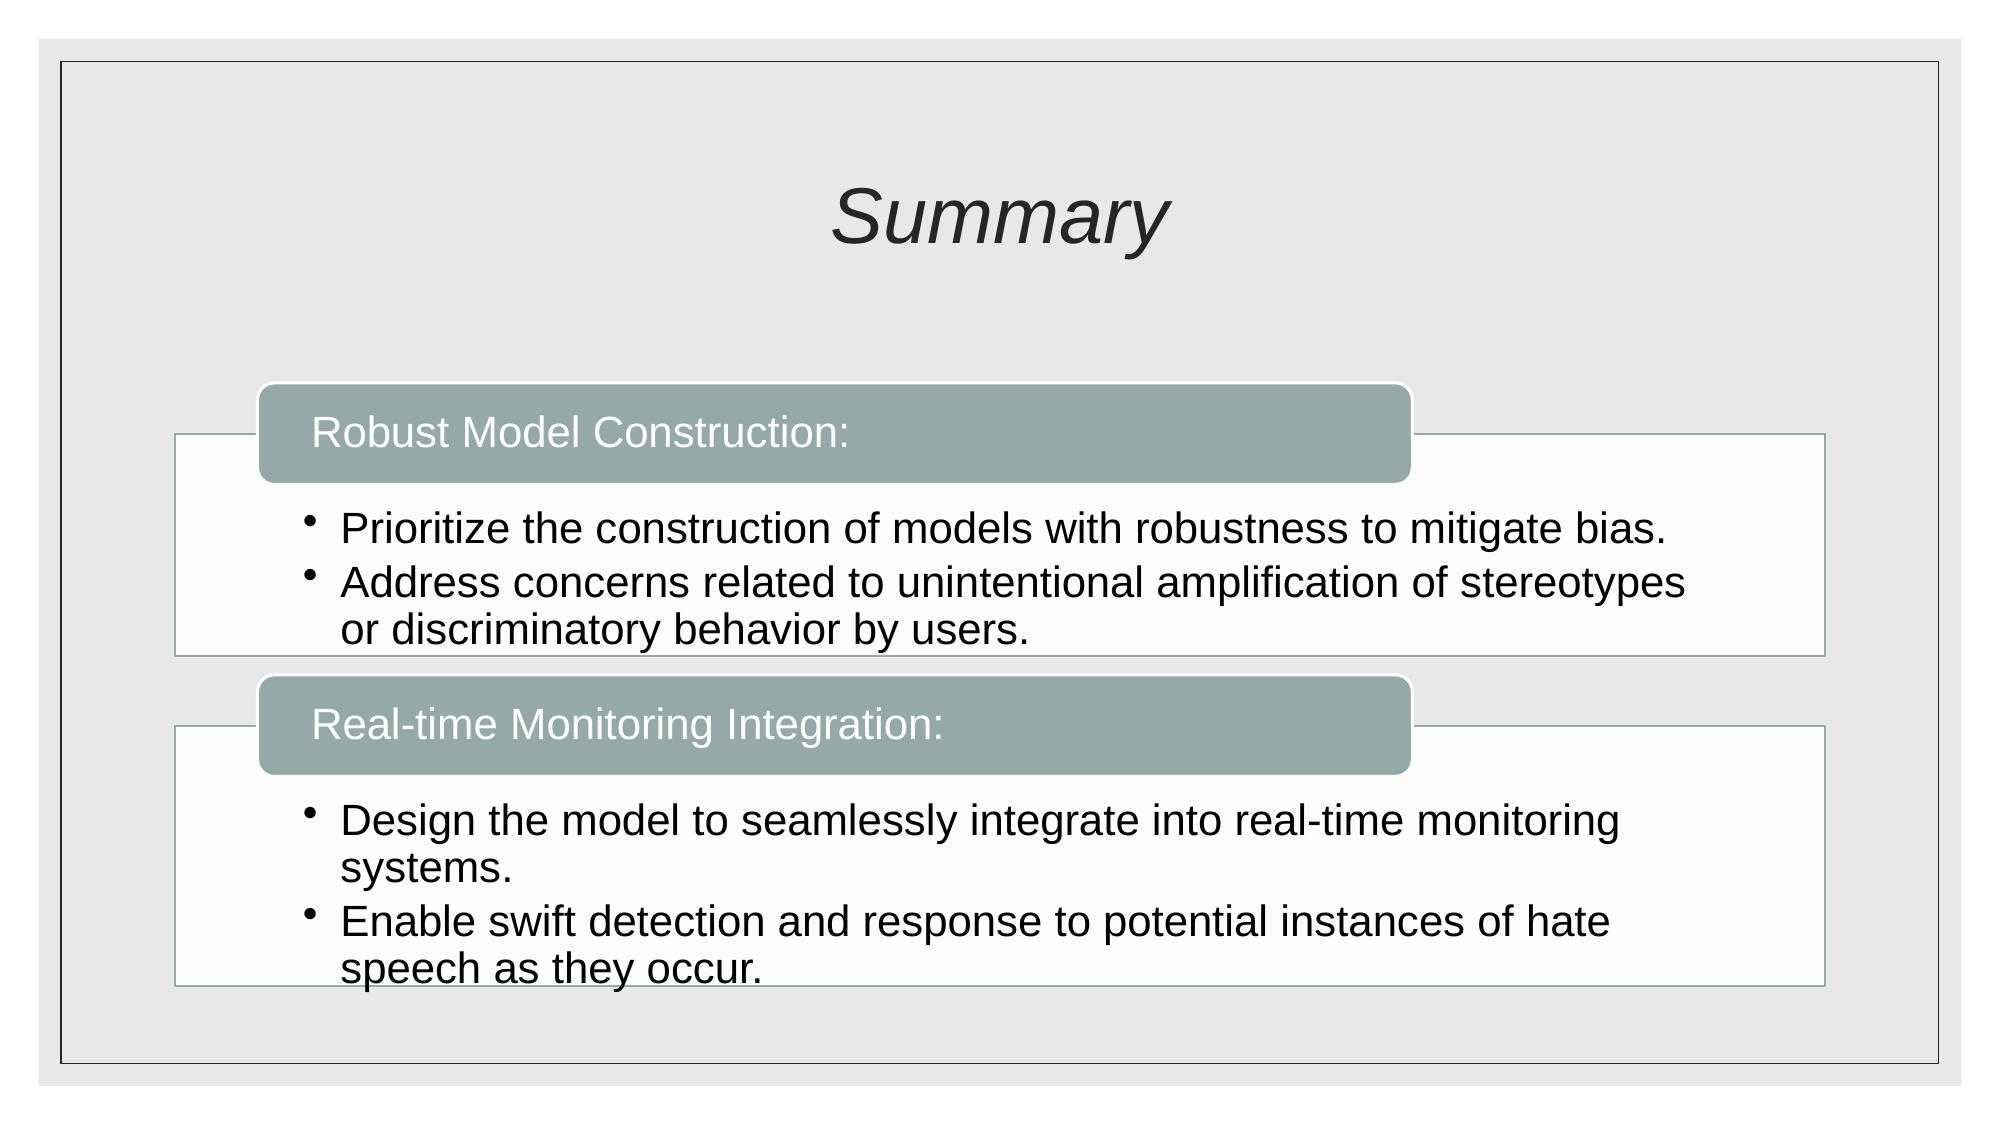

# Summary
Prioritize the construction of models with robustness to mitigate bias.
Address concerns related to unintentional amplification of stereotypes or discriminatory behavior by users.
Robust Model Construction:
Design the model to seamlessly integrate into real-time monitoring systems.
Enable swift detection and response to potential instances of hate speech as they occur.
Real-time Monitoring Integration: